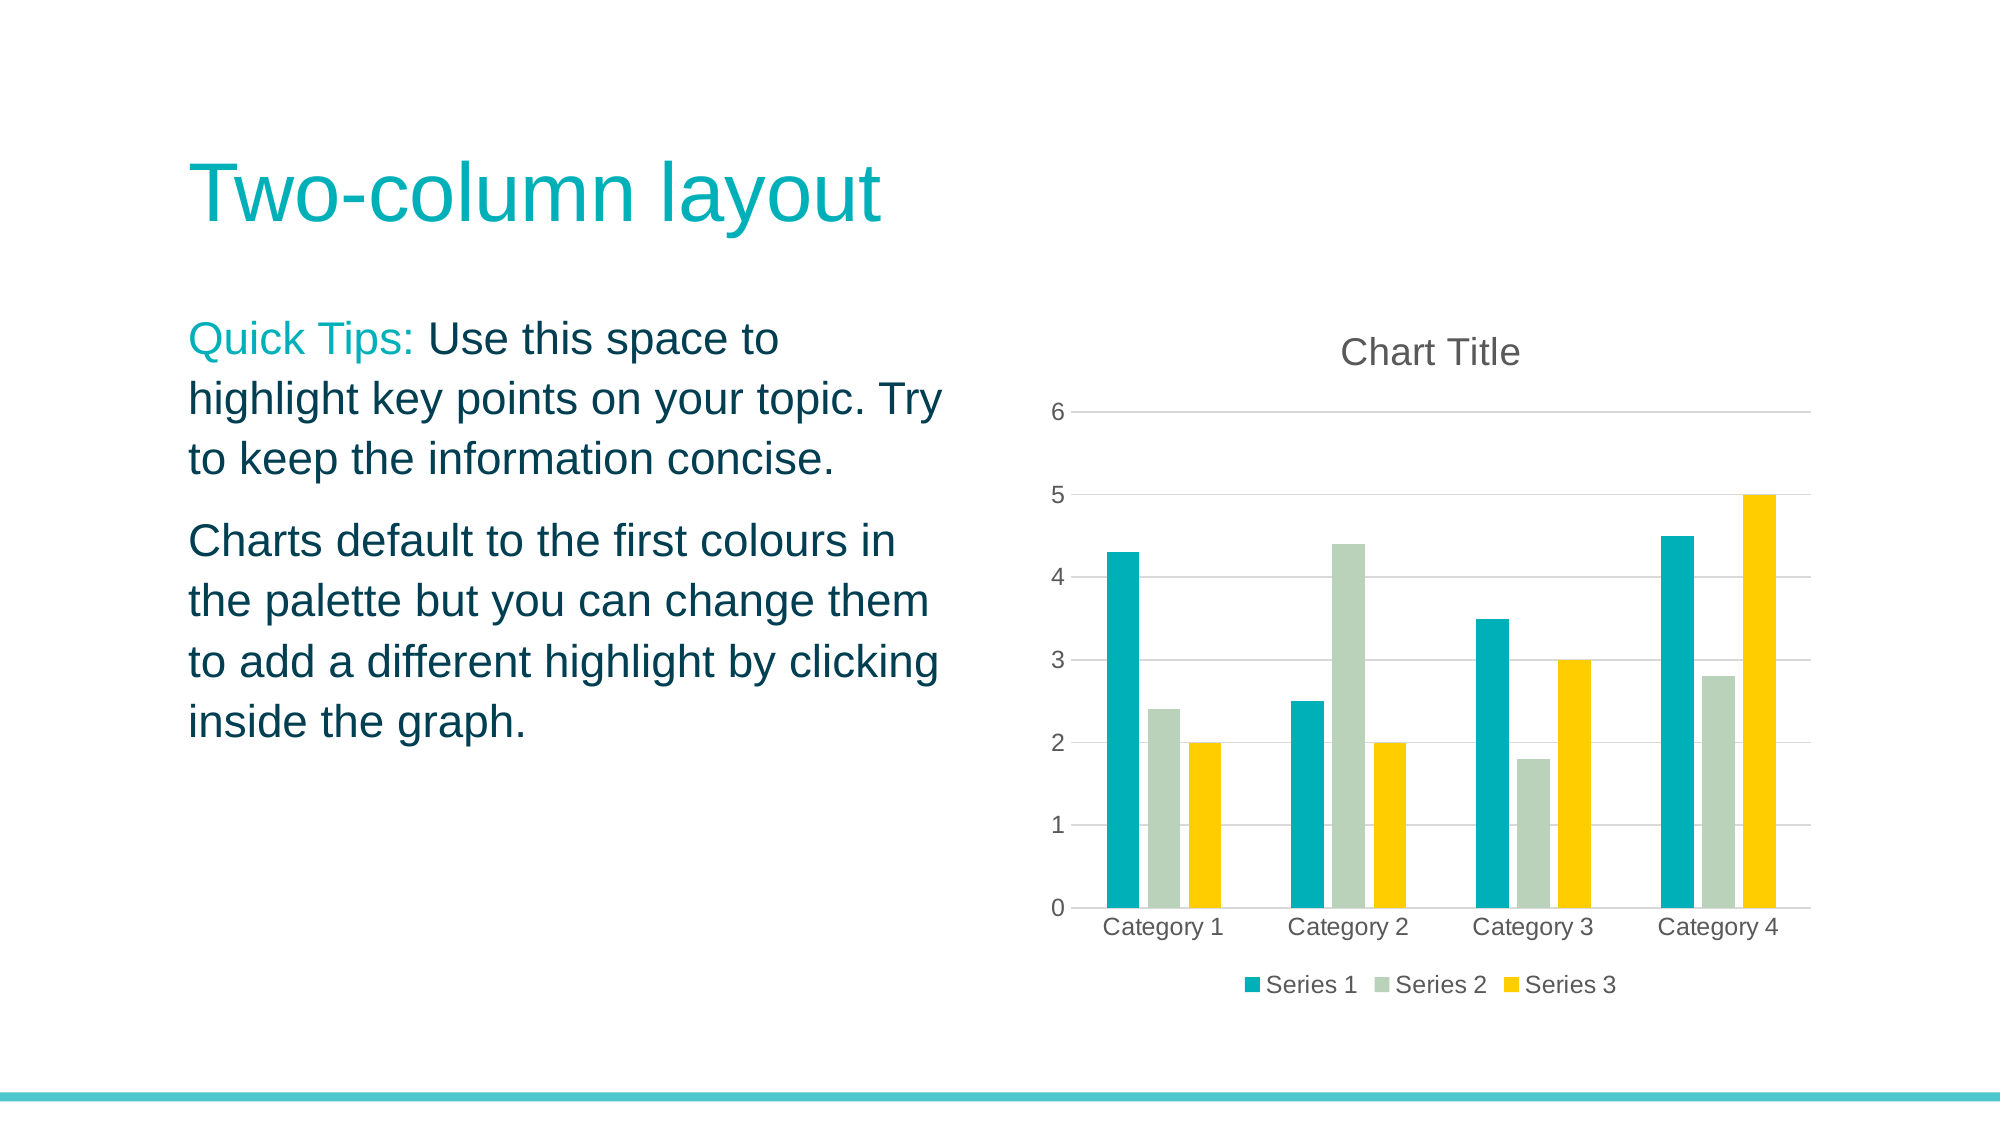

# Two-column layout
Quick Tips: Use this space to highlight key points on your topic. Try to keep the information concise.
Charts default to the first colours in the palette but you can change them to add a different highlight by clicking inside the graph.

### Chart:

| Category | Series 1 | Series 2 | Series 3 |
|---|---|---|---|
| Category 1 | 4.3 | 2.4 | 2.0 |
| Category 2 | 2.5 | 4.4 | 2.0 |
| Category 3 | 3.5 | 1.8 | 3.0 |
| Category 4 | 4.5 | 2.8 | 5.0 |